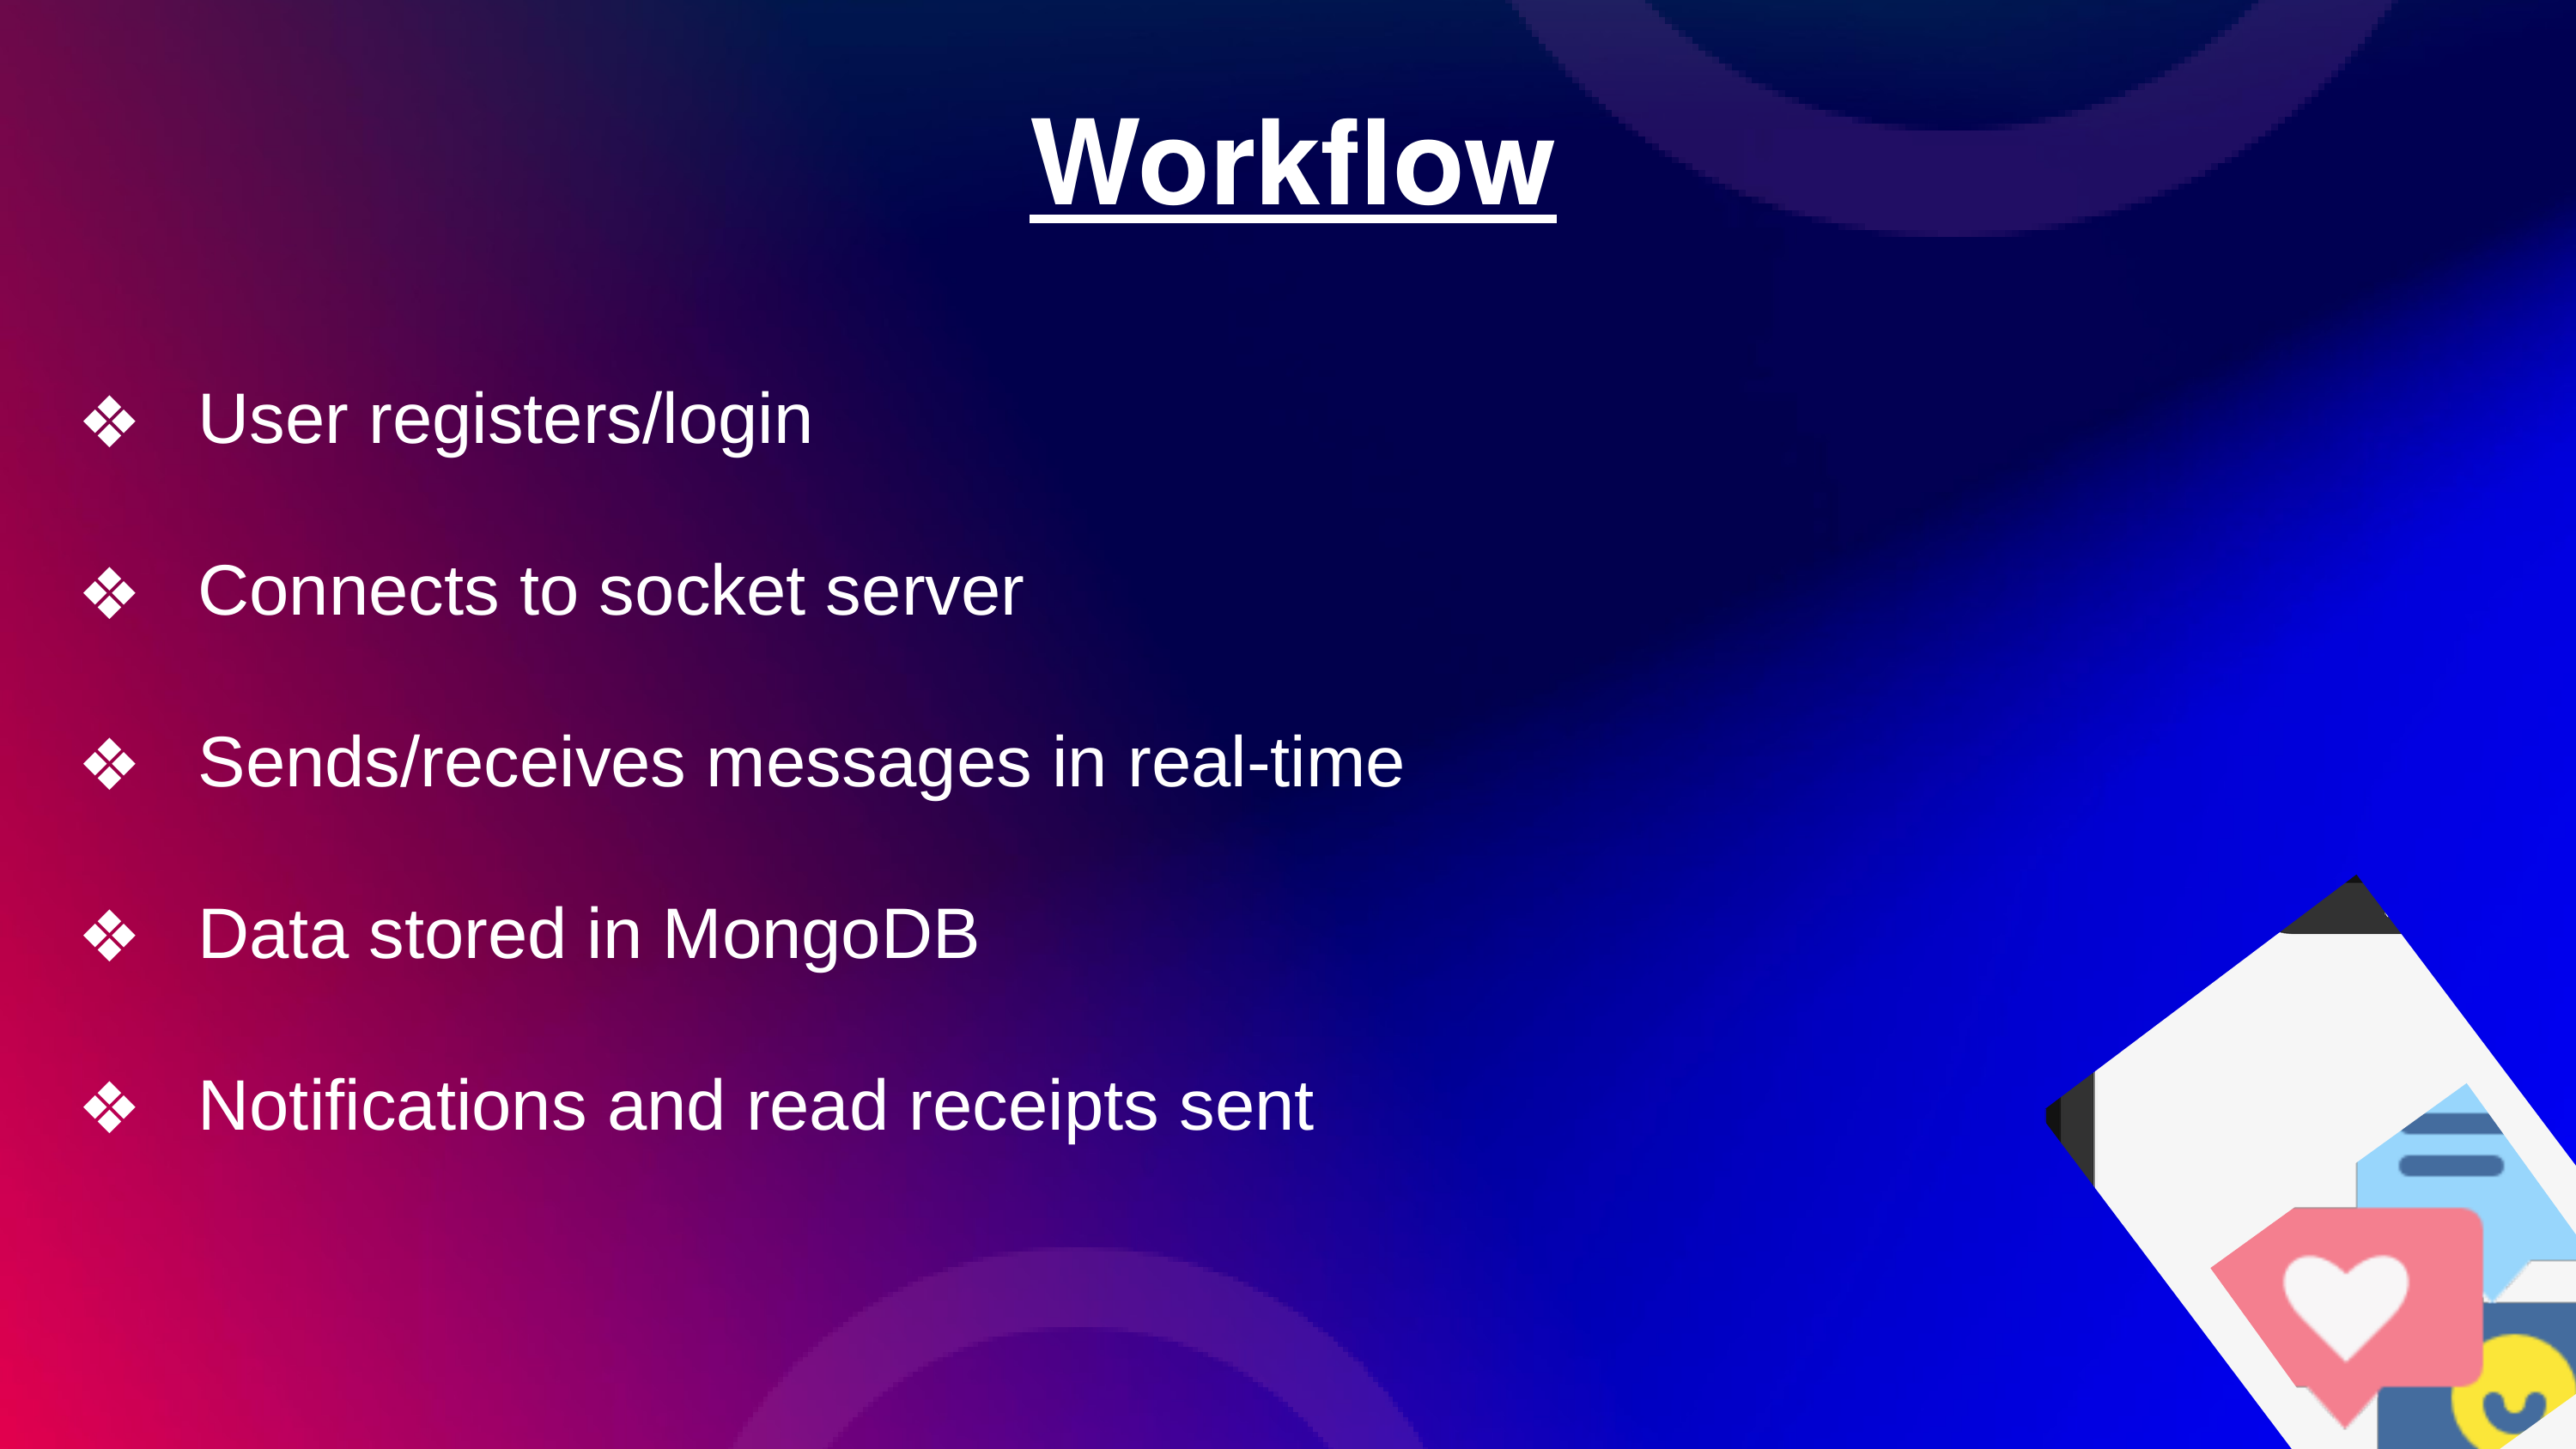

Workflow
User registers/login

Connects to socket server

Sends/receives messages in real-time

Data stored in MongoDB

Notifications and read receipts sent